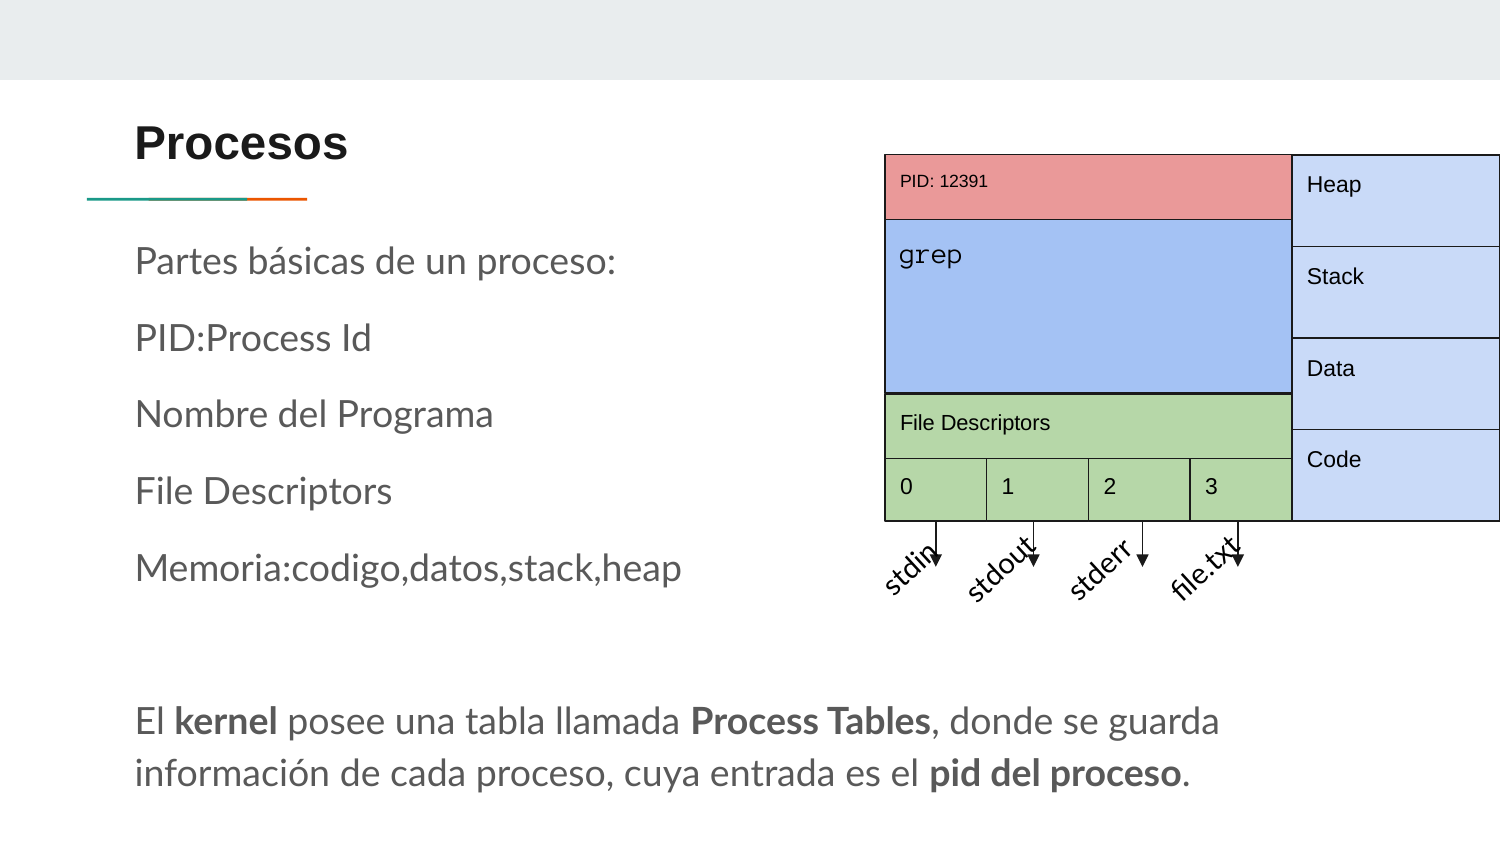

# Procesos
PID: 12391
Heap
grep
Stack
Data
File Descriptors
Code
0
1
2
3
stdin
stderr
file.txt
stdout
Partes básicas de un proceso:
PID:Process Id
Nombre del Programa
File Descriptors
Memoria:codigo,datos,stack,heap

El kernel posee una tabla llamada Process Tables, donde se guarda información de cada proceso, cuya entrada es el pid del proceso.